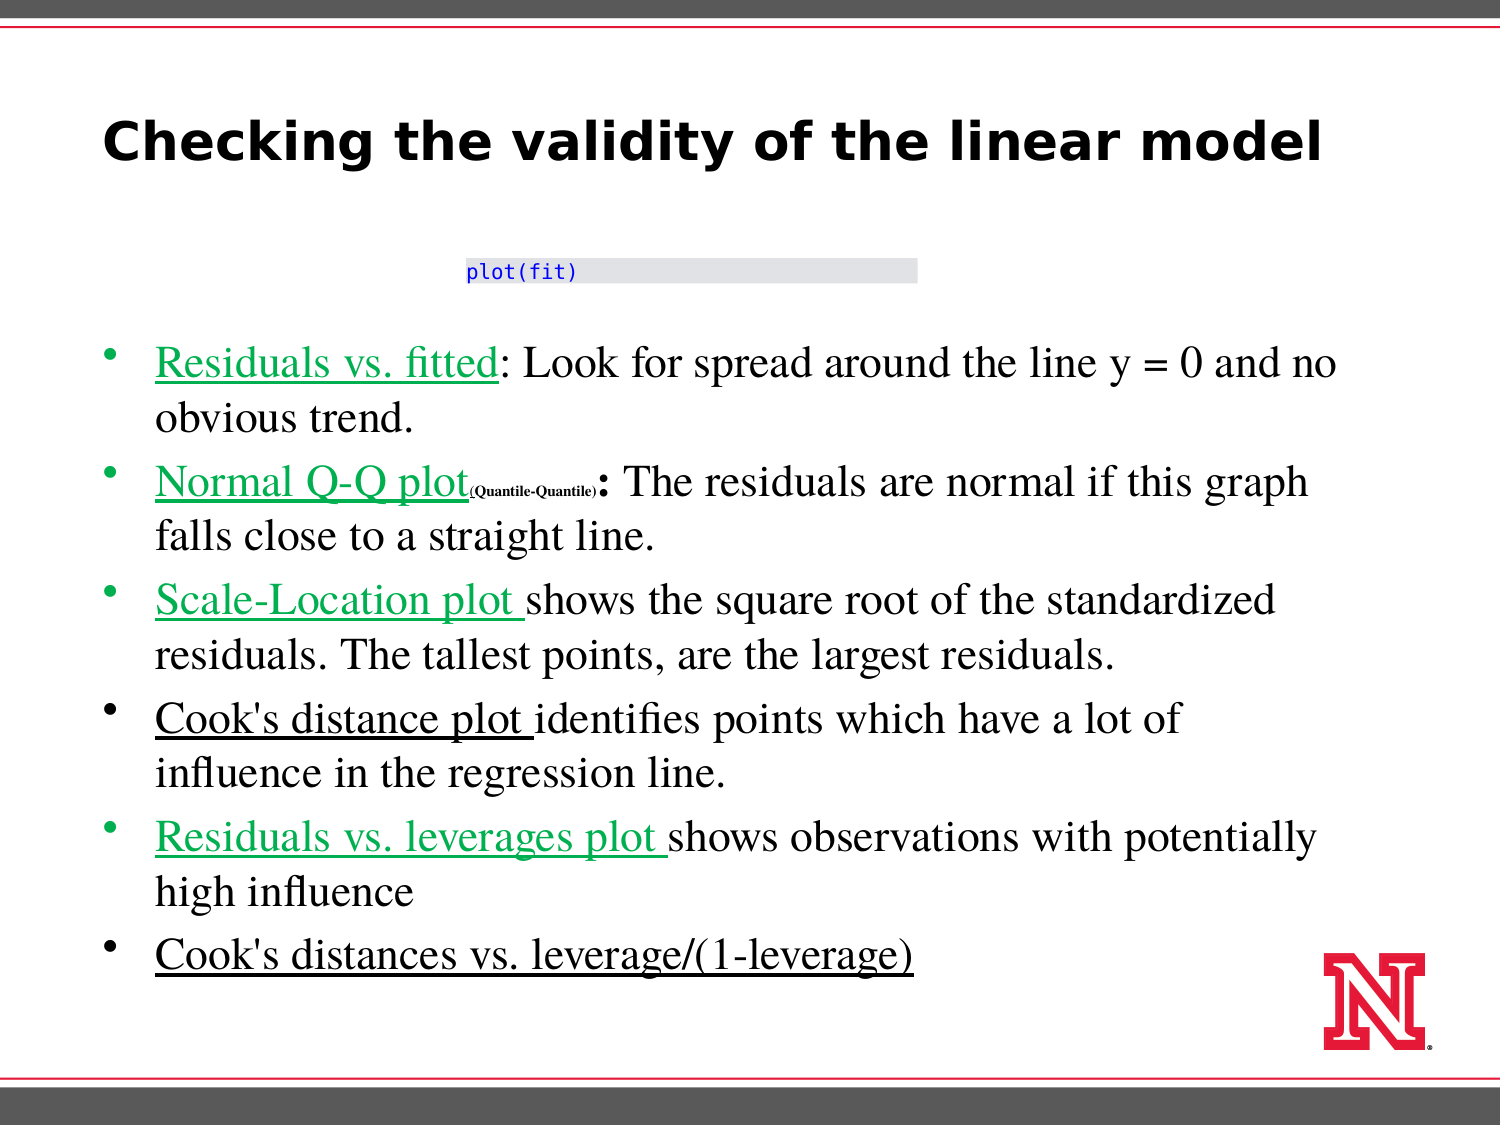

# Checking the validity of the linear model
plot(fit)
Residuals vs. fitted: Look for spread around the line y = 0 and no obvious trend.
Normal Q-Q plot(Quantile-Quantile): The residuals are normal if this graph falls close to a straight line.
Scale-Location plot shows the square root of the standardized residuals. The tallest points, are the largest residuals.
Cook's distance plot identifies points which have a lot of influence in the regression line.
Residuals vs. leverages plot shows observations with potentially high influence
Cook's distances vs. leverage/(1-leverage)